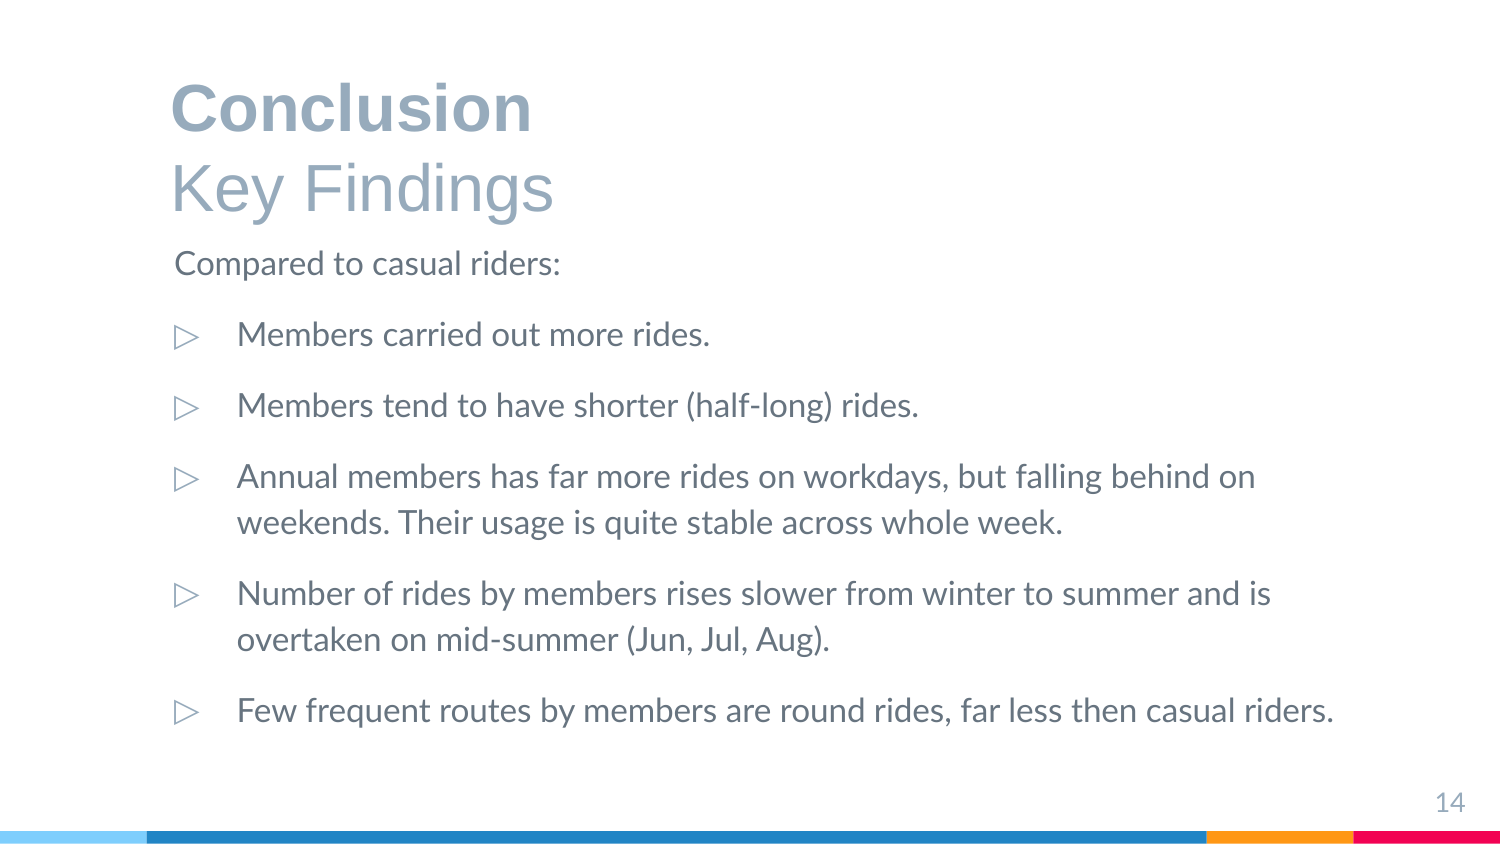

# Conclusion Key Findings
Compared to casual riders:
Members carried out more rides.
Members tend to have shorter (half-long) rides.
Annual members has far more rides on workdays, but falling behind on weekends. Their usage is quite stable across whole week.
Number of rides by members rises slower from winter to summer and is overtaken on mid-summer (Jun, Jul, Aug).
Few frequent routes by members are round rides, far less then casual riders.

14